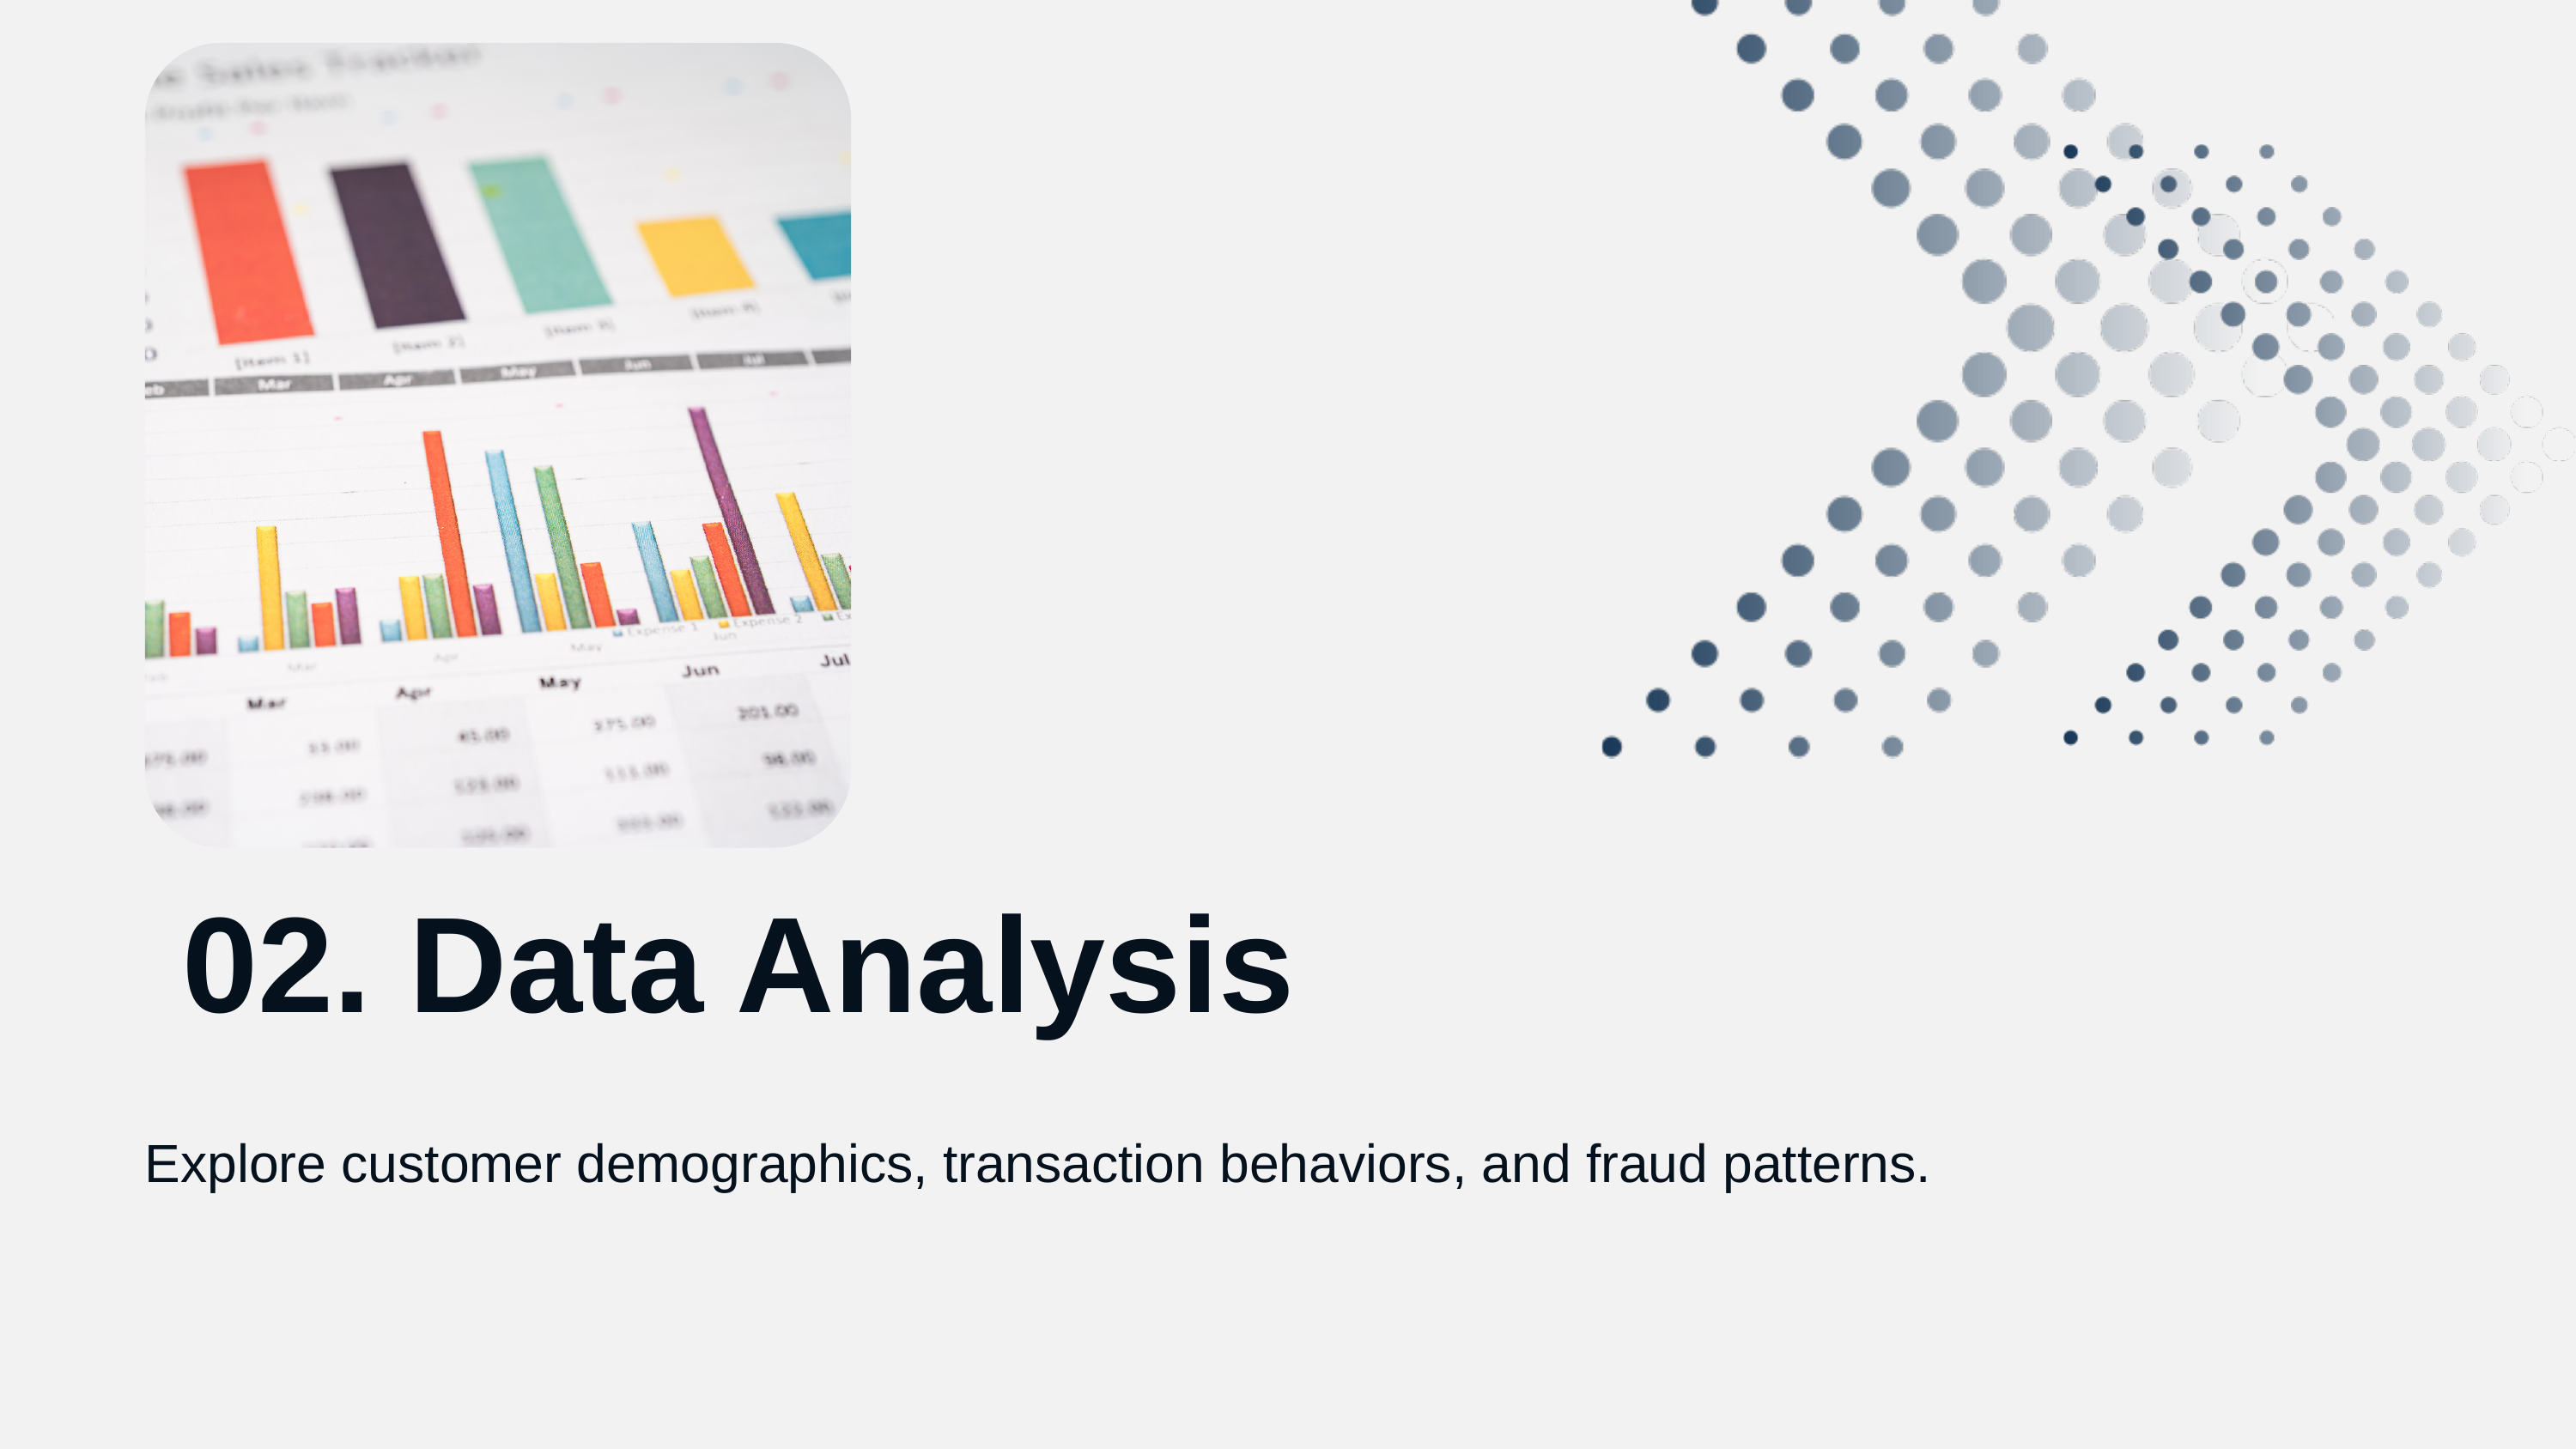

02. Data Analysis
Explore customer demographics, transaction behaviors, and fraud patterns.